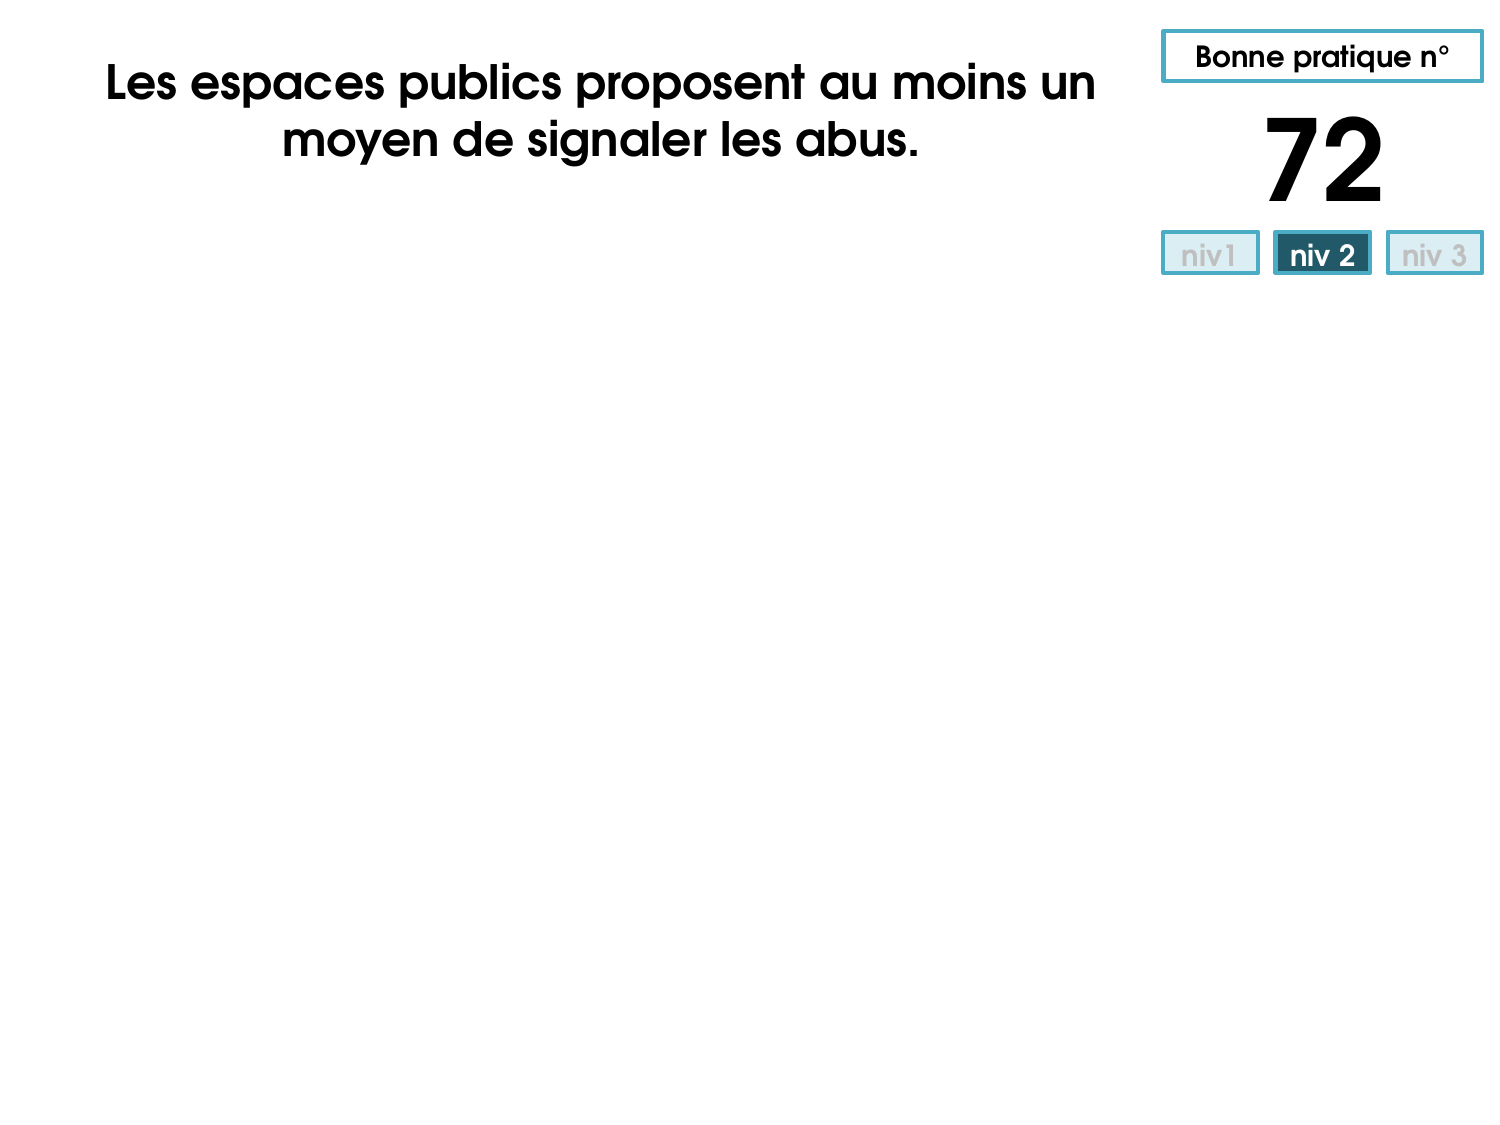

# Les espaces publics proposent au moins un moyen de signaler les abus.
72